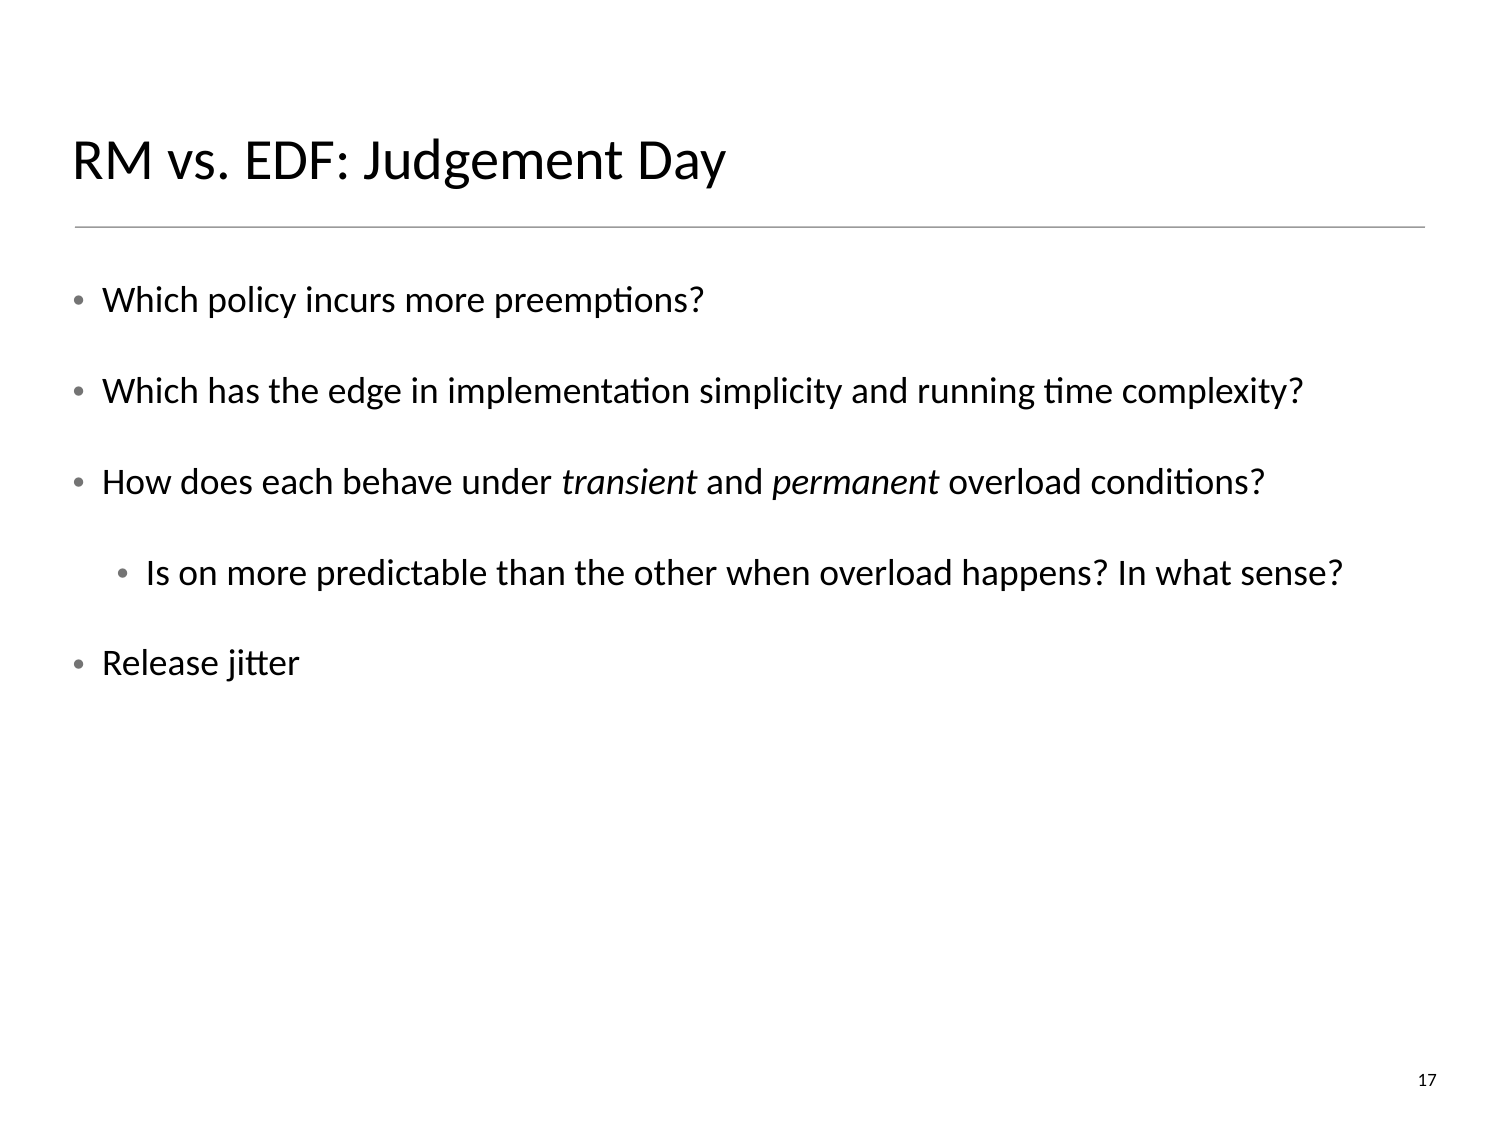

# RM vs. EDF: Judgement Day

Which policy incurs more preemptions?
Which has the edge in implementation simplicity and running time complexity?
How does each behave under transient and permanent overload conditions?
Is on more predictable than the other when overload happens? In what sense?
Release jitter

17